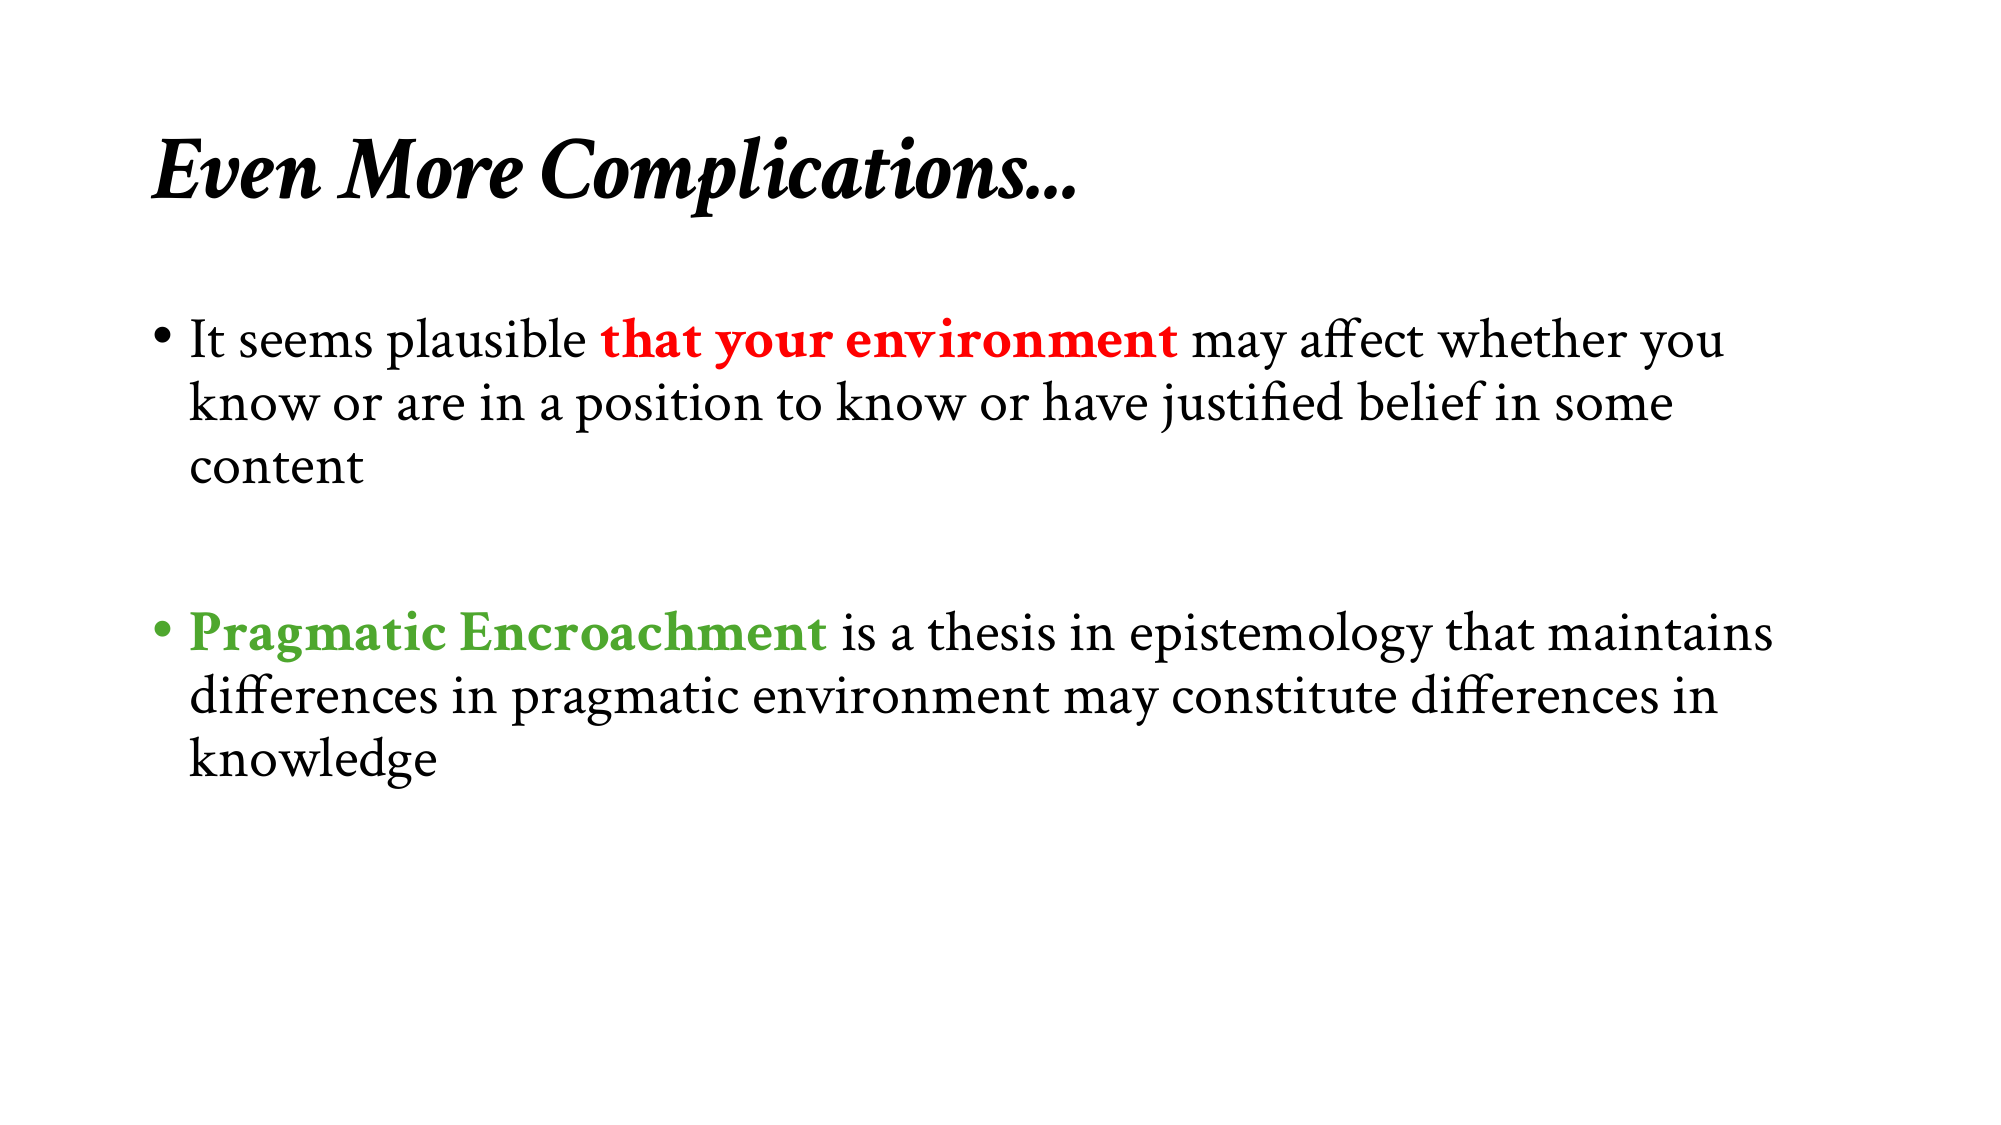

# Even More Complications...
It seems plausible that your environment may affect whether you know or are in a position to know or have justified belief in some content

Pragmatic Encroachment is a thesis in epistemology that maintains differences in pragmatic environment may constitute differences in knowledge